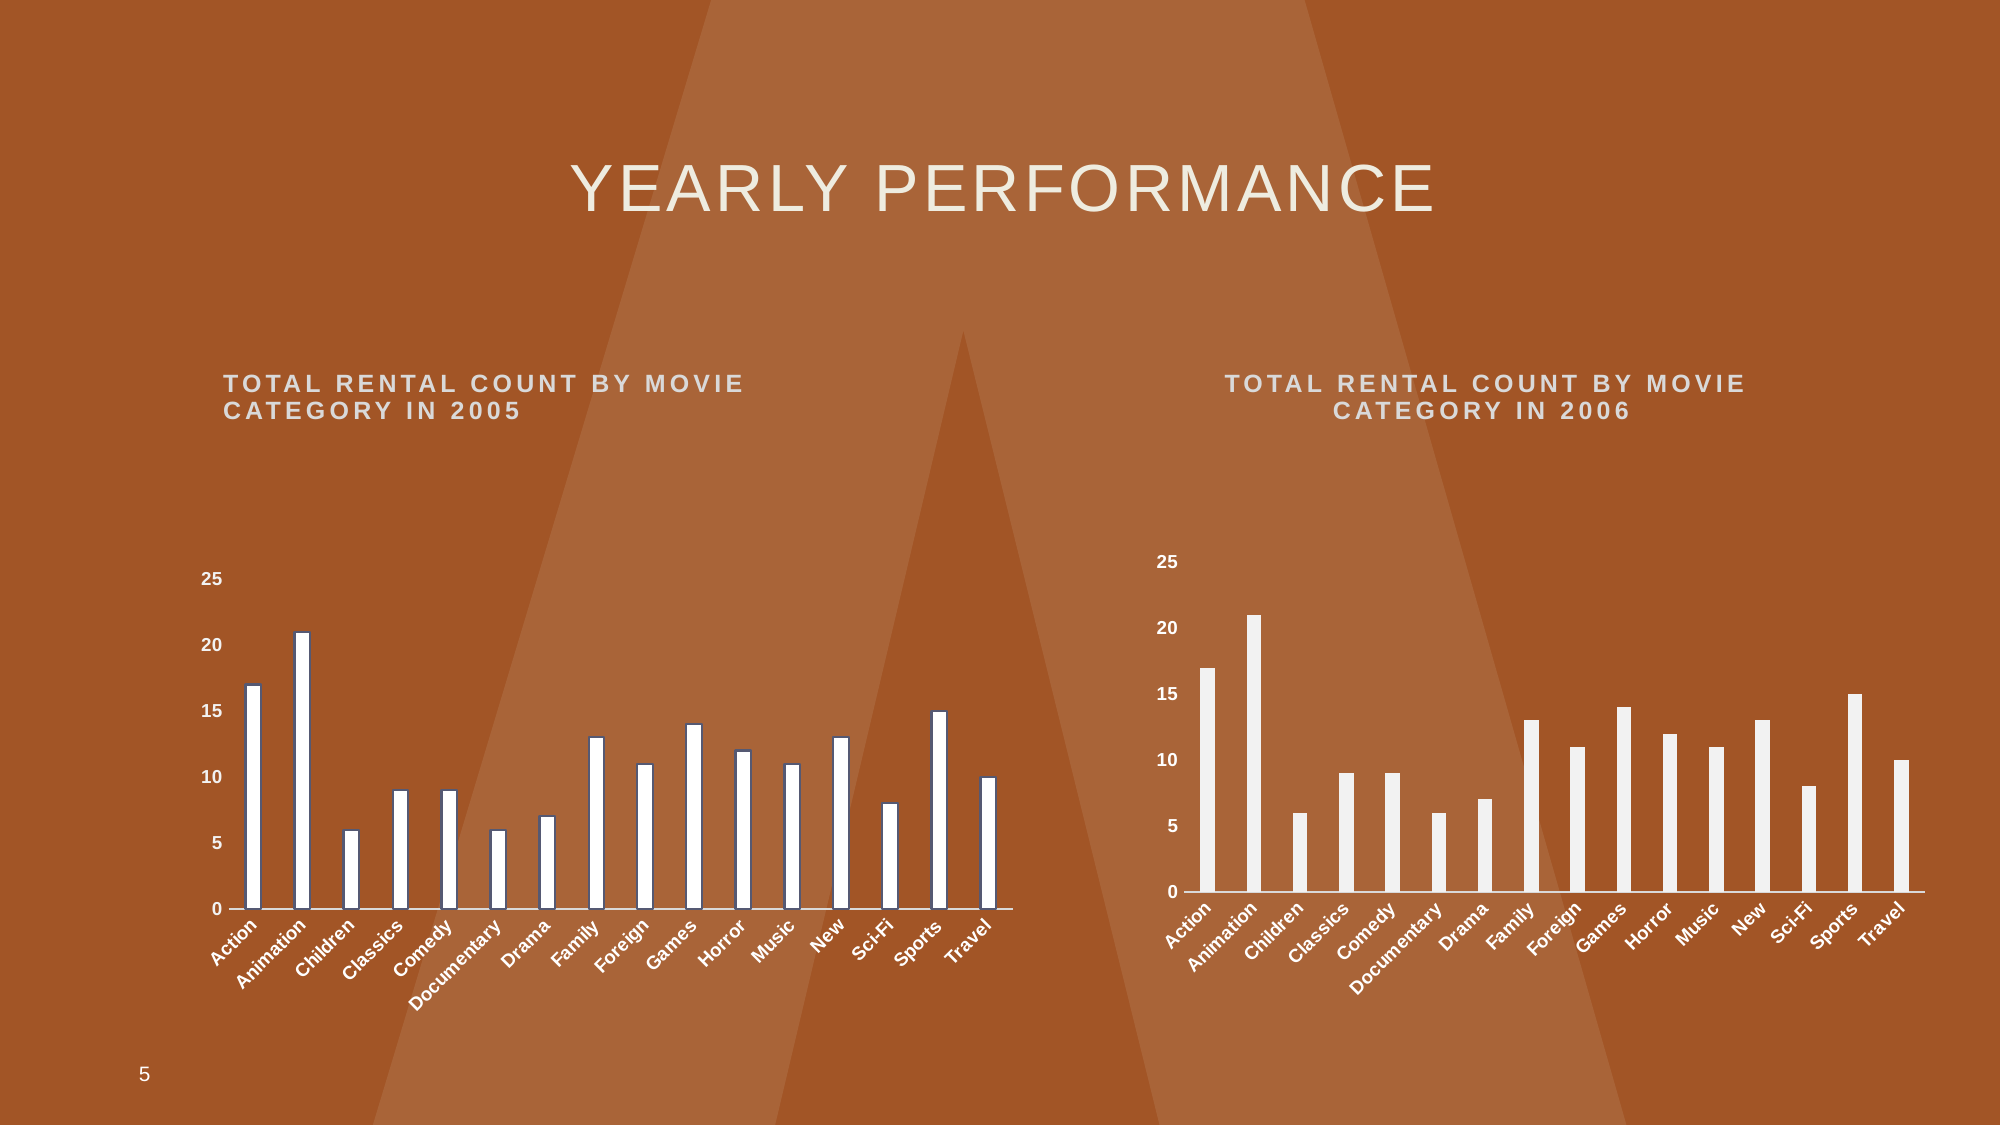

# YEARLY performance
 TOTAL RENTAL COUNT BY MOVIE CATEGORY in 2006

TOTAL RENTAL COUNT BY MOVIE CATEGORY in 2005

### Chart

| Category | 2006 |
|---|---|
| Action | 17.0 |
| Animation | 21.0 |
| Children | 6.0 |
| Classics | 9.0 |
| Comedy | 9.0 |
| Documentary | 6.0 |
| Drama | 7.0 |
| Family | 13.0 |
| Foreign | 11.0 |
| Games | 14.0 |
| Horror | 12.0 |
| Music | 11.0 |
| New | 13.0 |
| Sci-Fi | 8.0 |
| Sports | 15.0 |
| Travel | 10.0 |

### Chart

| Category | 2006 |
|---|---|
| Action | 17.0 |
| Animation | 21.0 |
| Children | 6.0 |
| Classics | 9.0 |
| Comedy | 9.0 |
| Documentary | 6.0 |
| Drama | 7.0 |
| Family | 13.0 |
| Foreign | 11.0 |
| Games | 14.0 |
| Horror | 12.0 |
| Music | 11.0 |
| New | 13.0 |
| Sci-Fi | 8.0 |
| Sports | 15.0 |
| Travel | 10.0 |
5